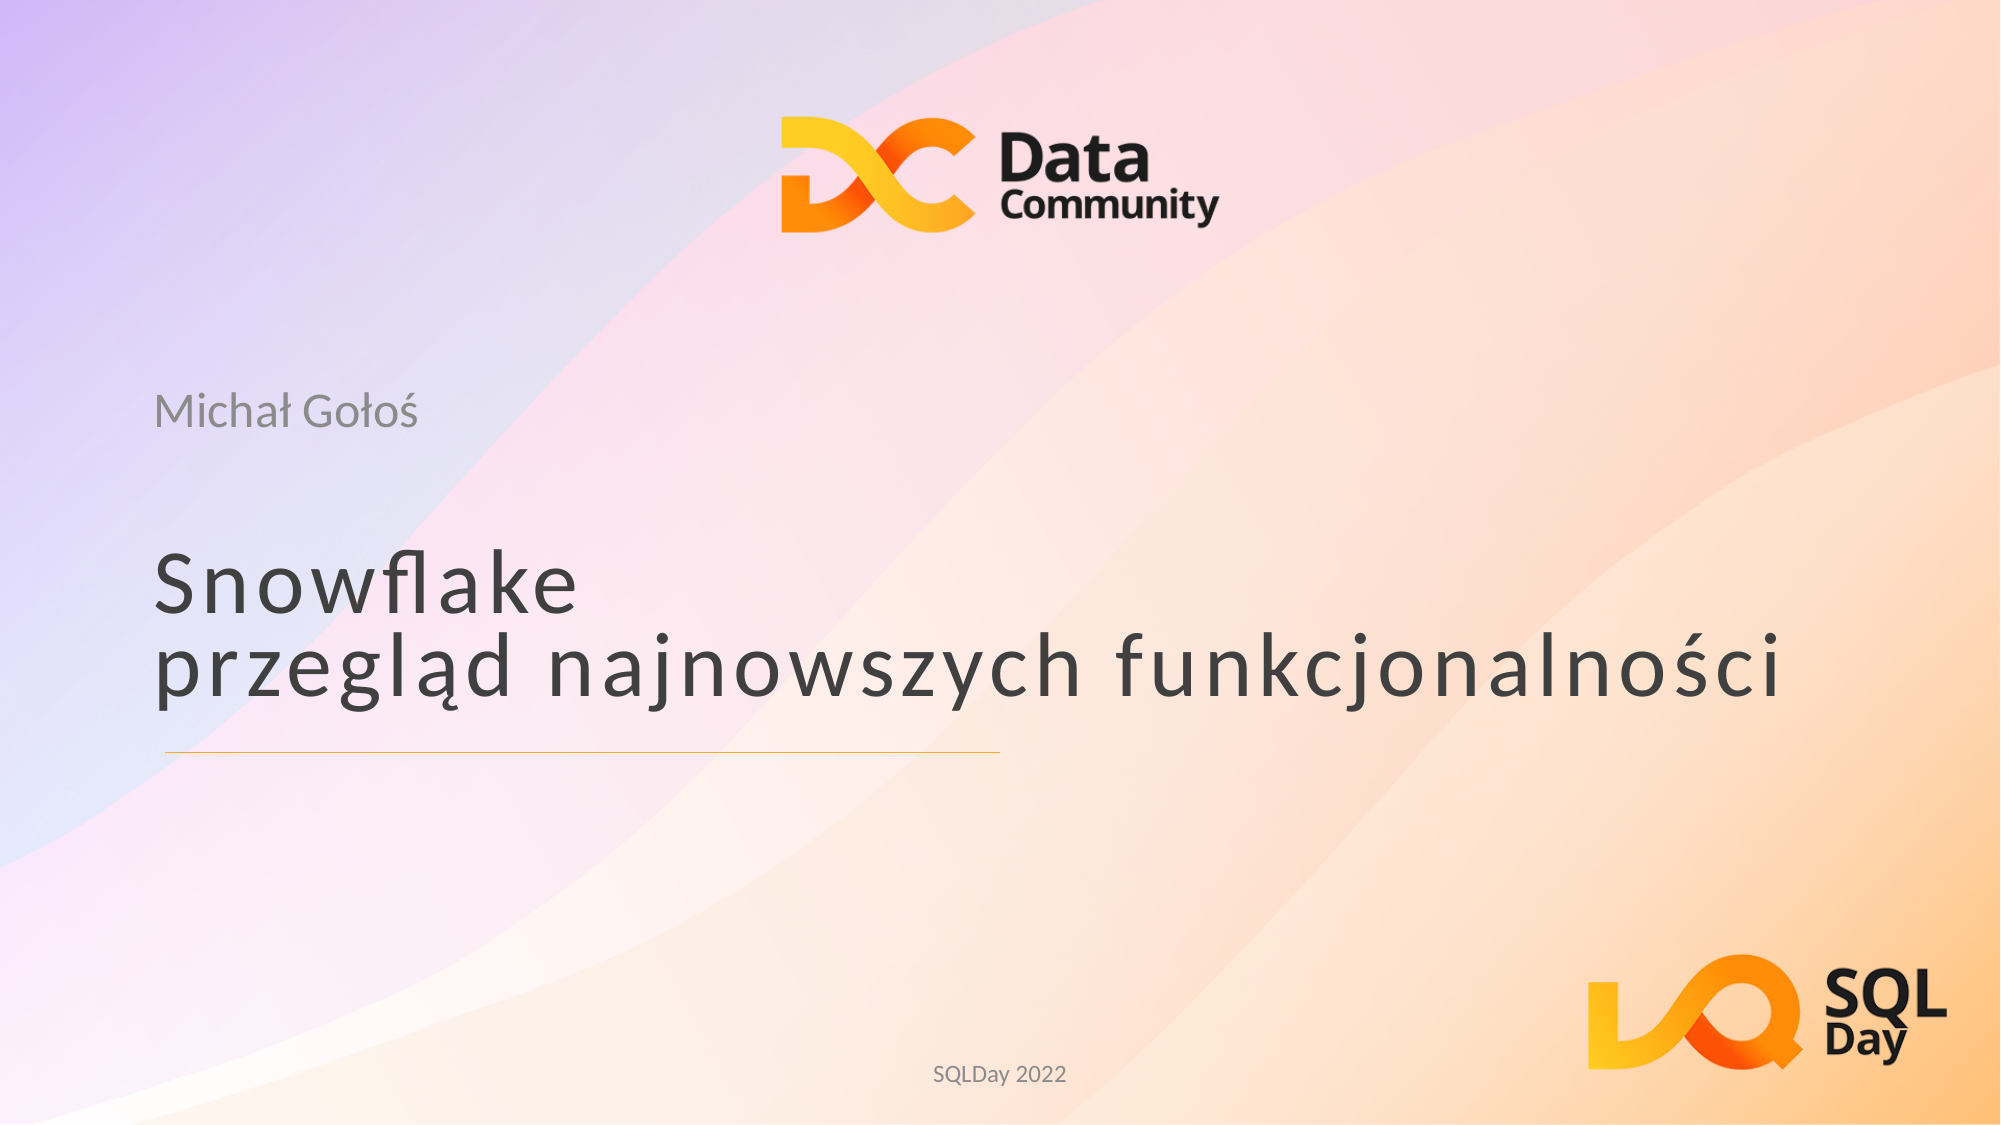

Michał Gołoś
# Snowflake przegląd najnowszych funkcjonalności
SQLDay 2022